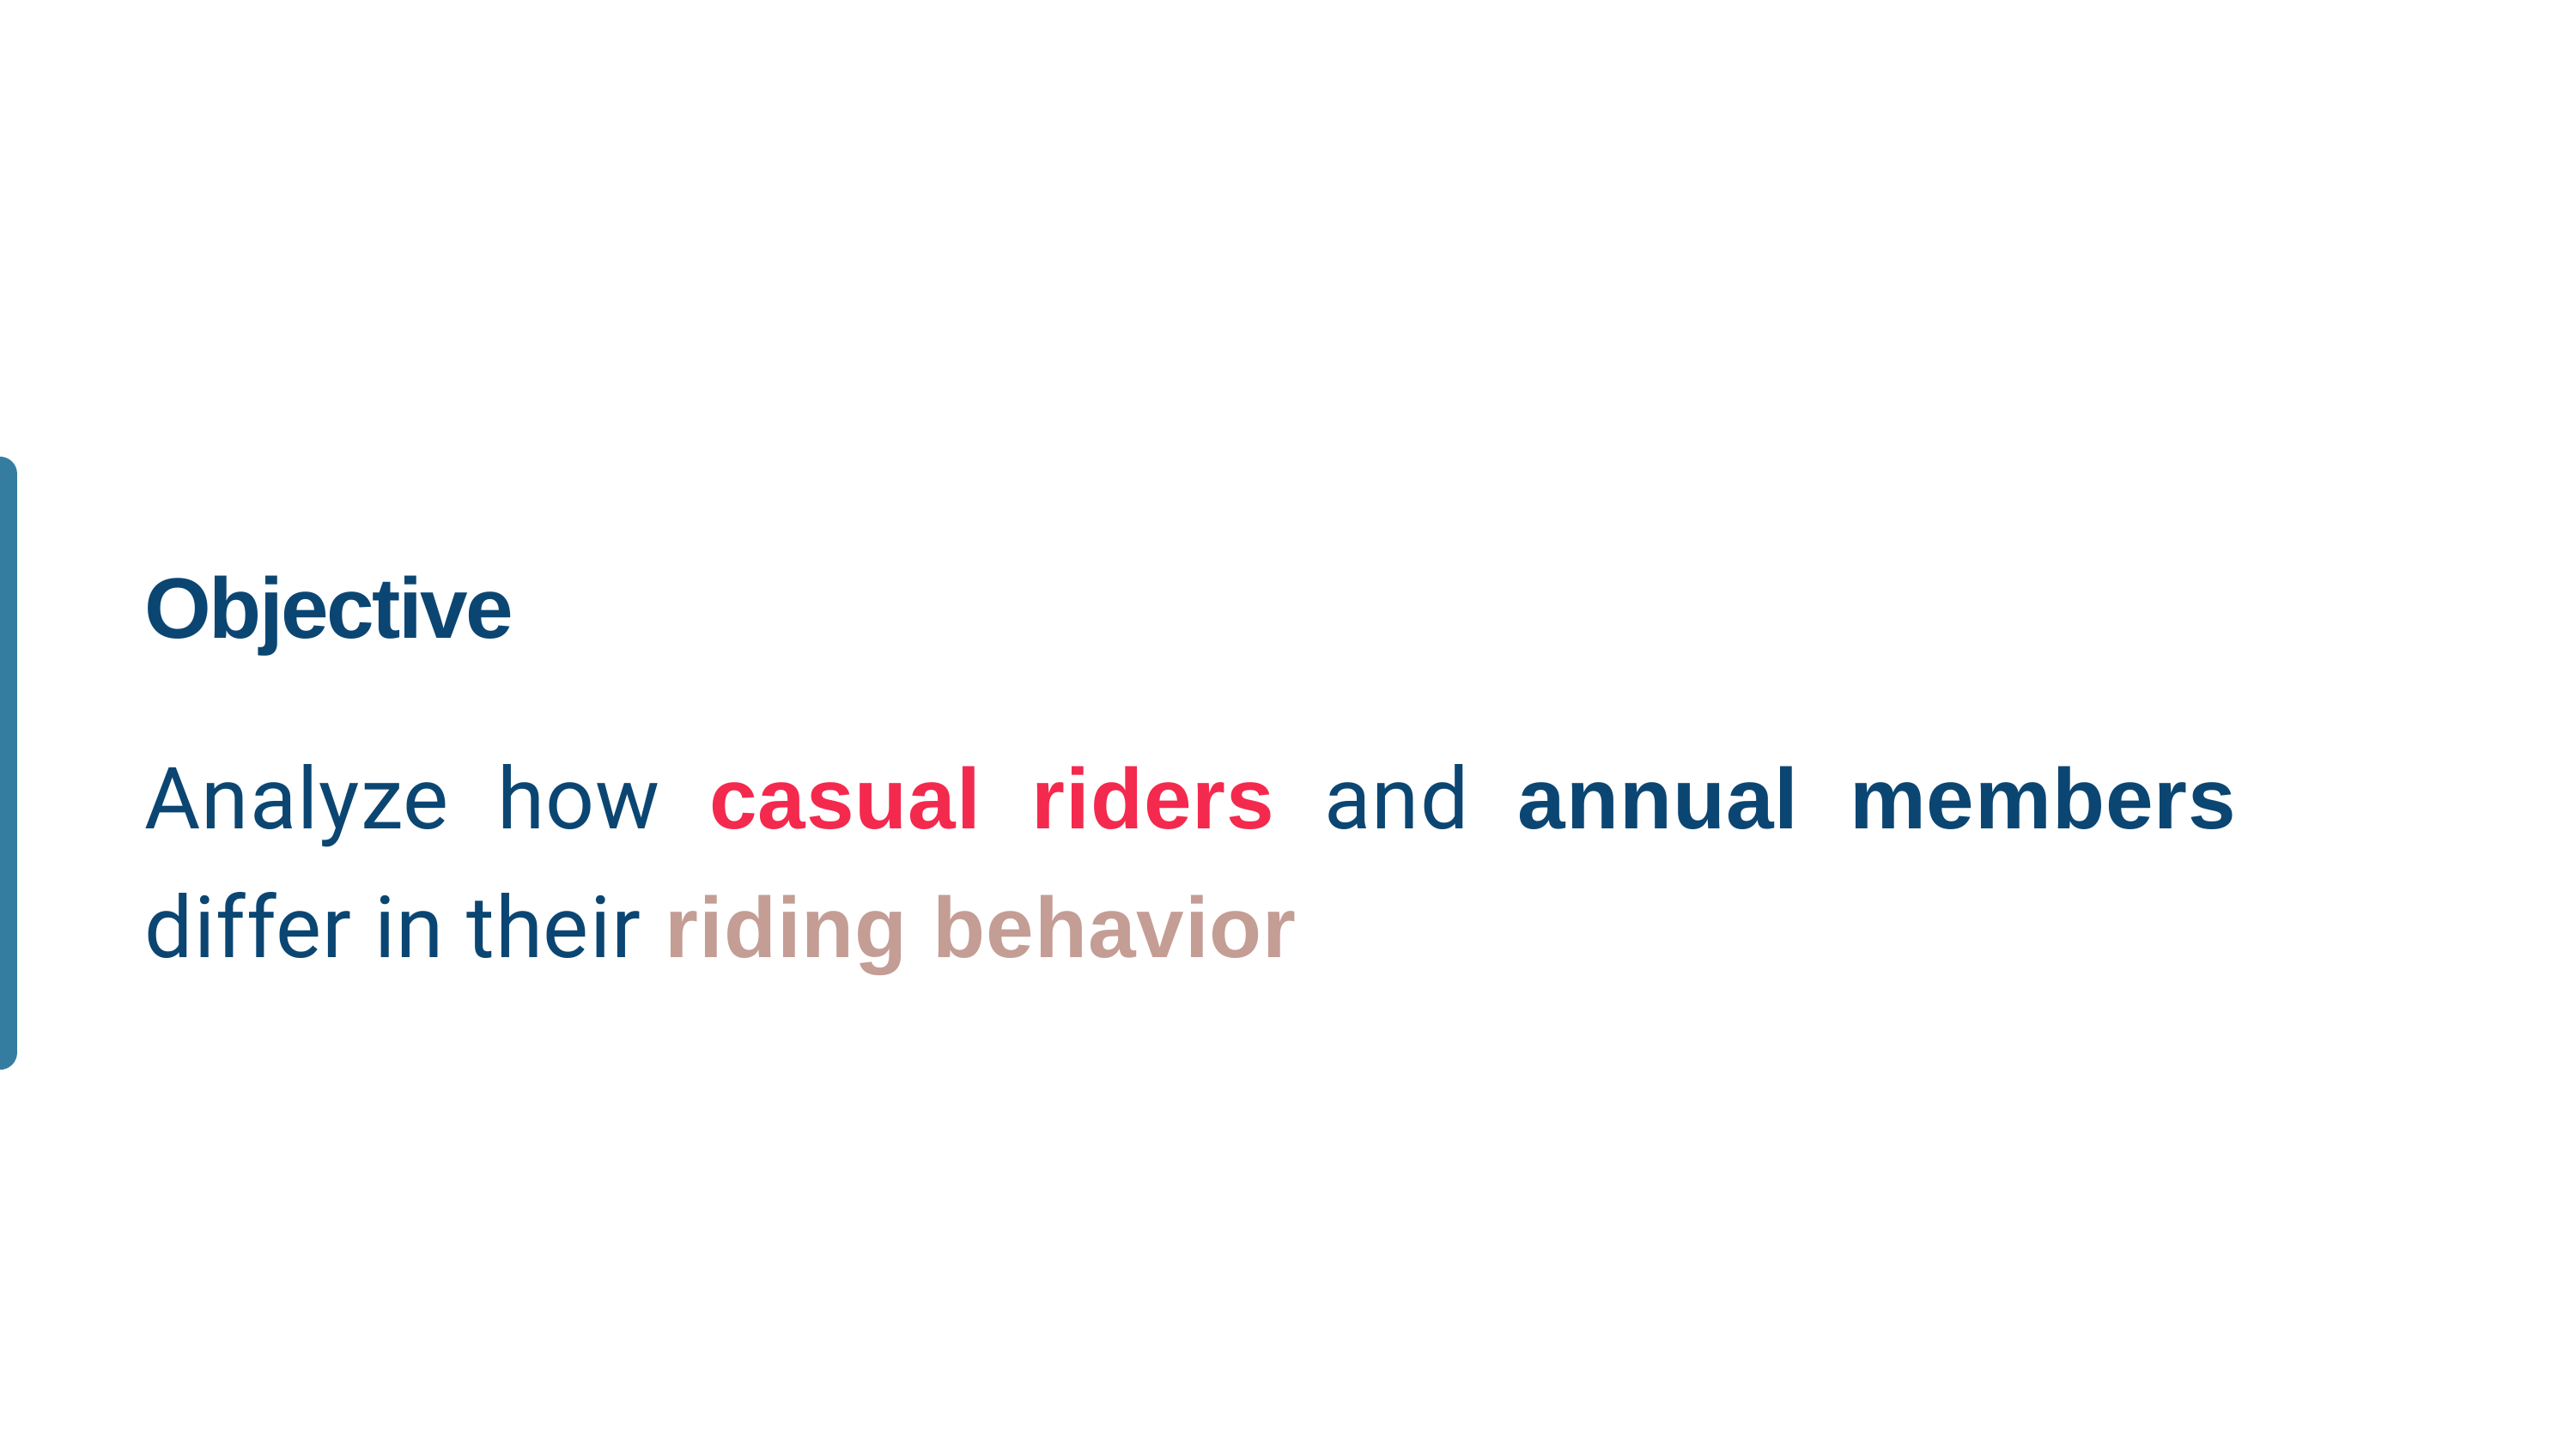

Objective
Analyze how casual riders and annual members differ in their riding behavior